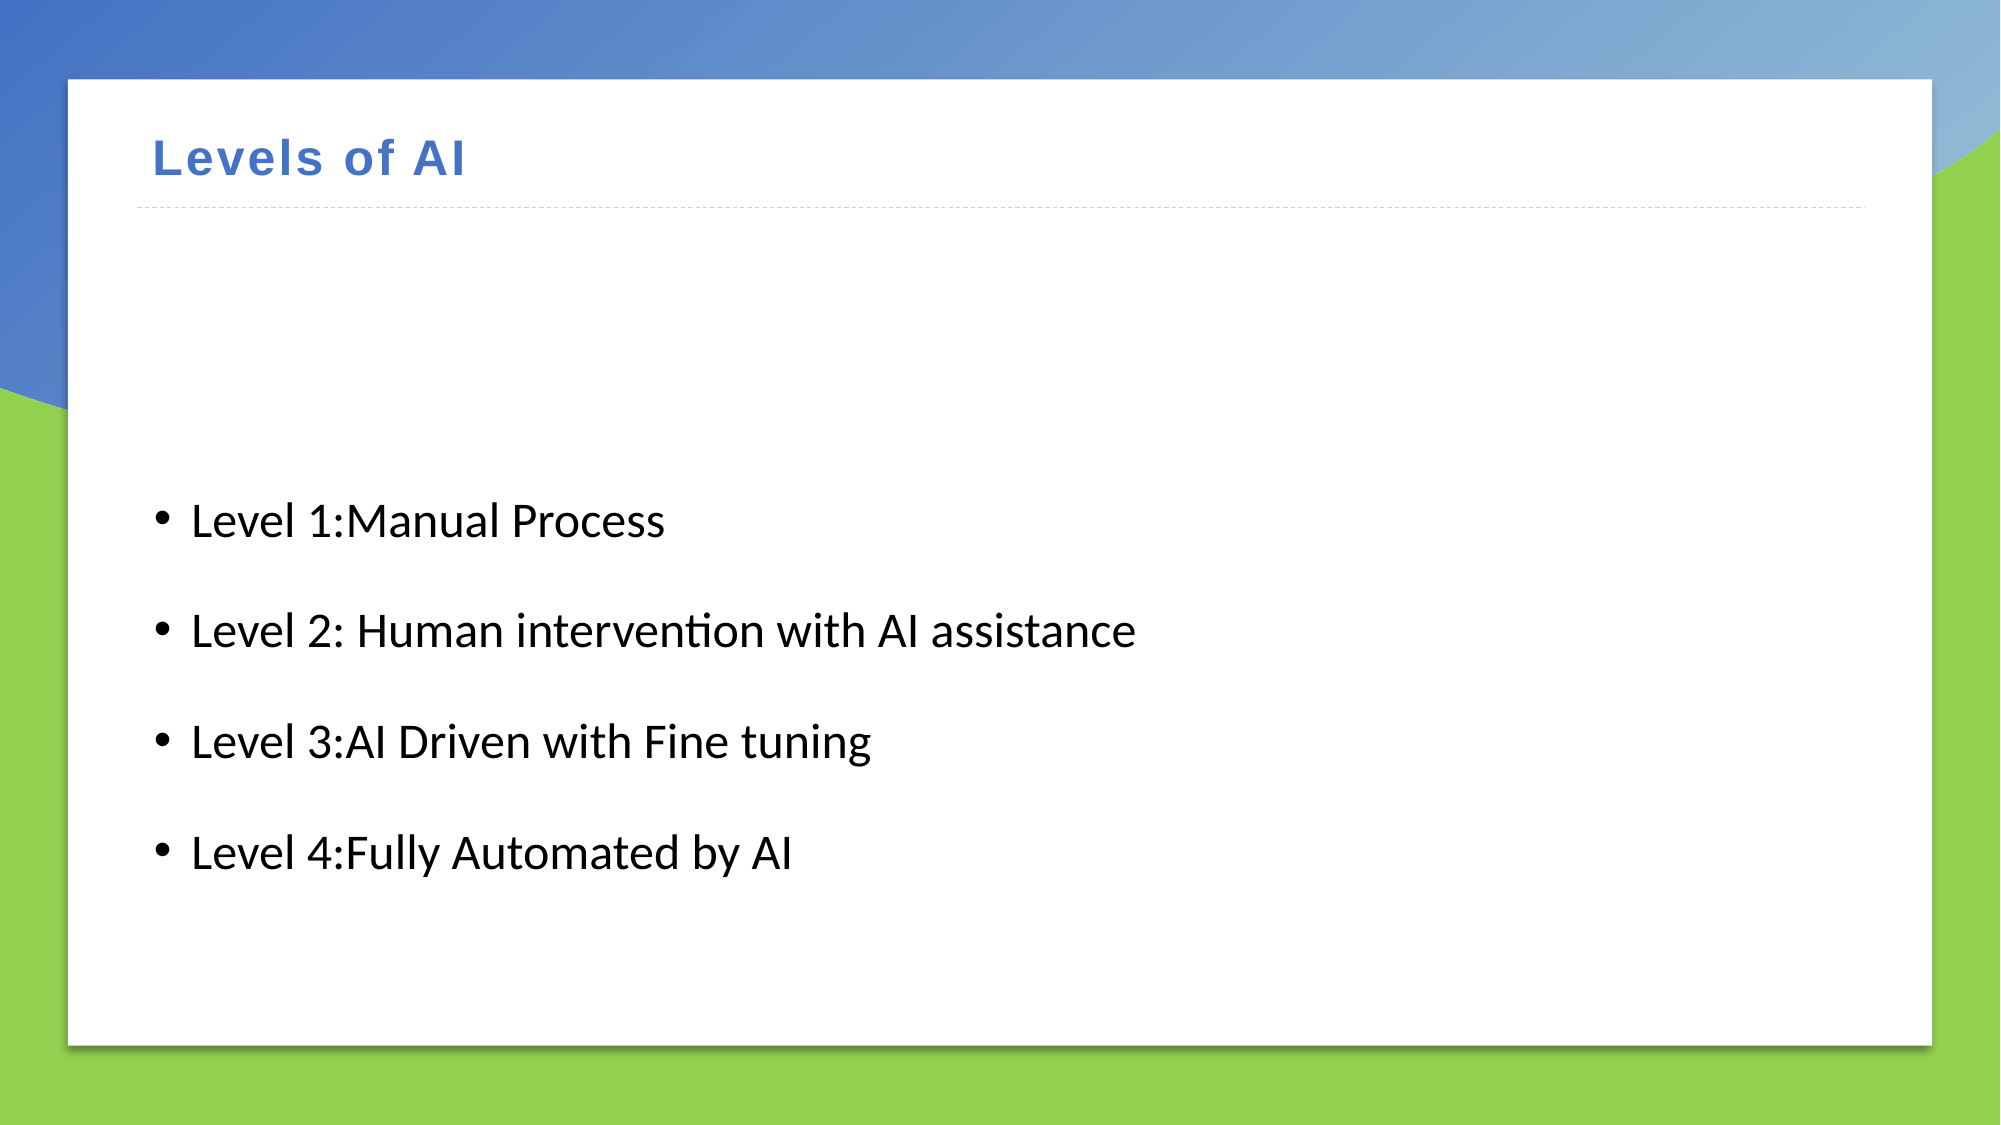

# Levels of AI

Level 1:Manual Process
Level 2: Human intervention with AI assistance
Level 3:AI Driven with Fine tuning
Level 4:Fully Automated by AI